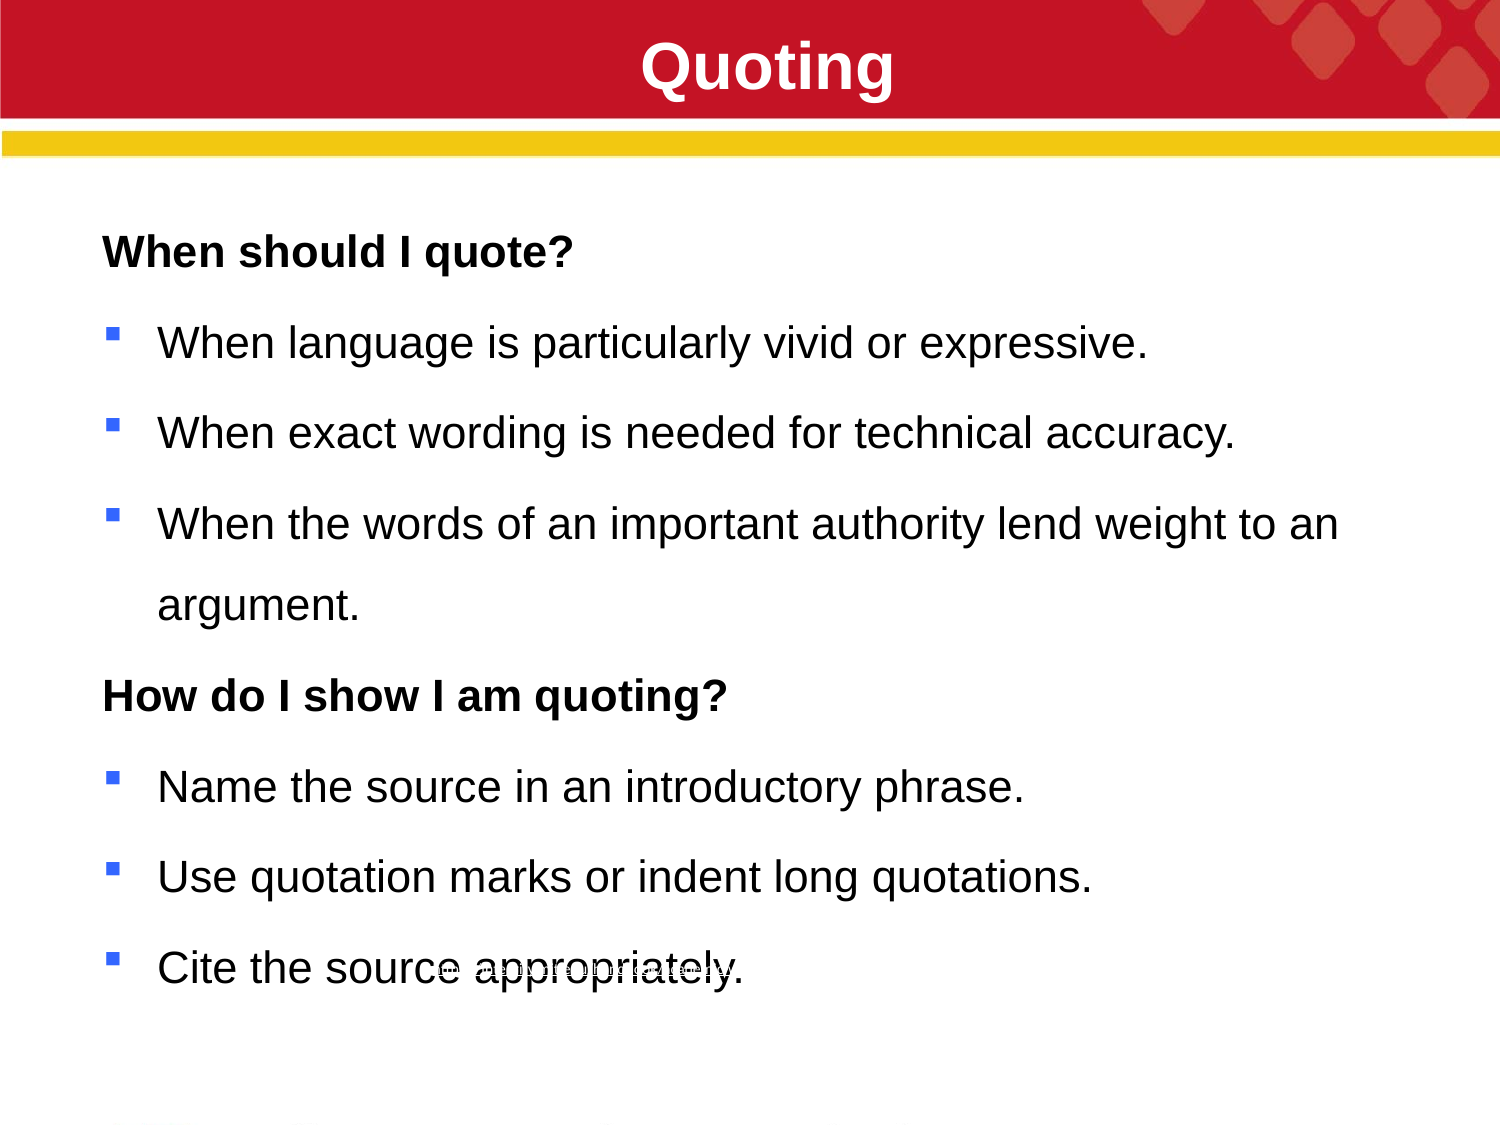

# Quoting
When should I quote?
When language is particularly vivid or expressive.
When exact wording is needed for technical accuracy.
When the words of an important authority lend weight to an argument.
How do I show I am quoting?
Name the source in an introductory phrase.
Use quotation marks or indent long quotations.
Cite the source appropriately.

https://integrity.mit.edu/handbook/academic-writing/incorporating-words-and-ideas-others
21